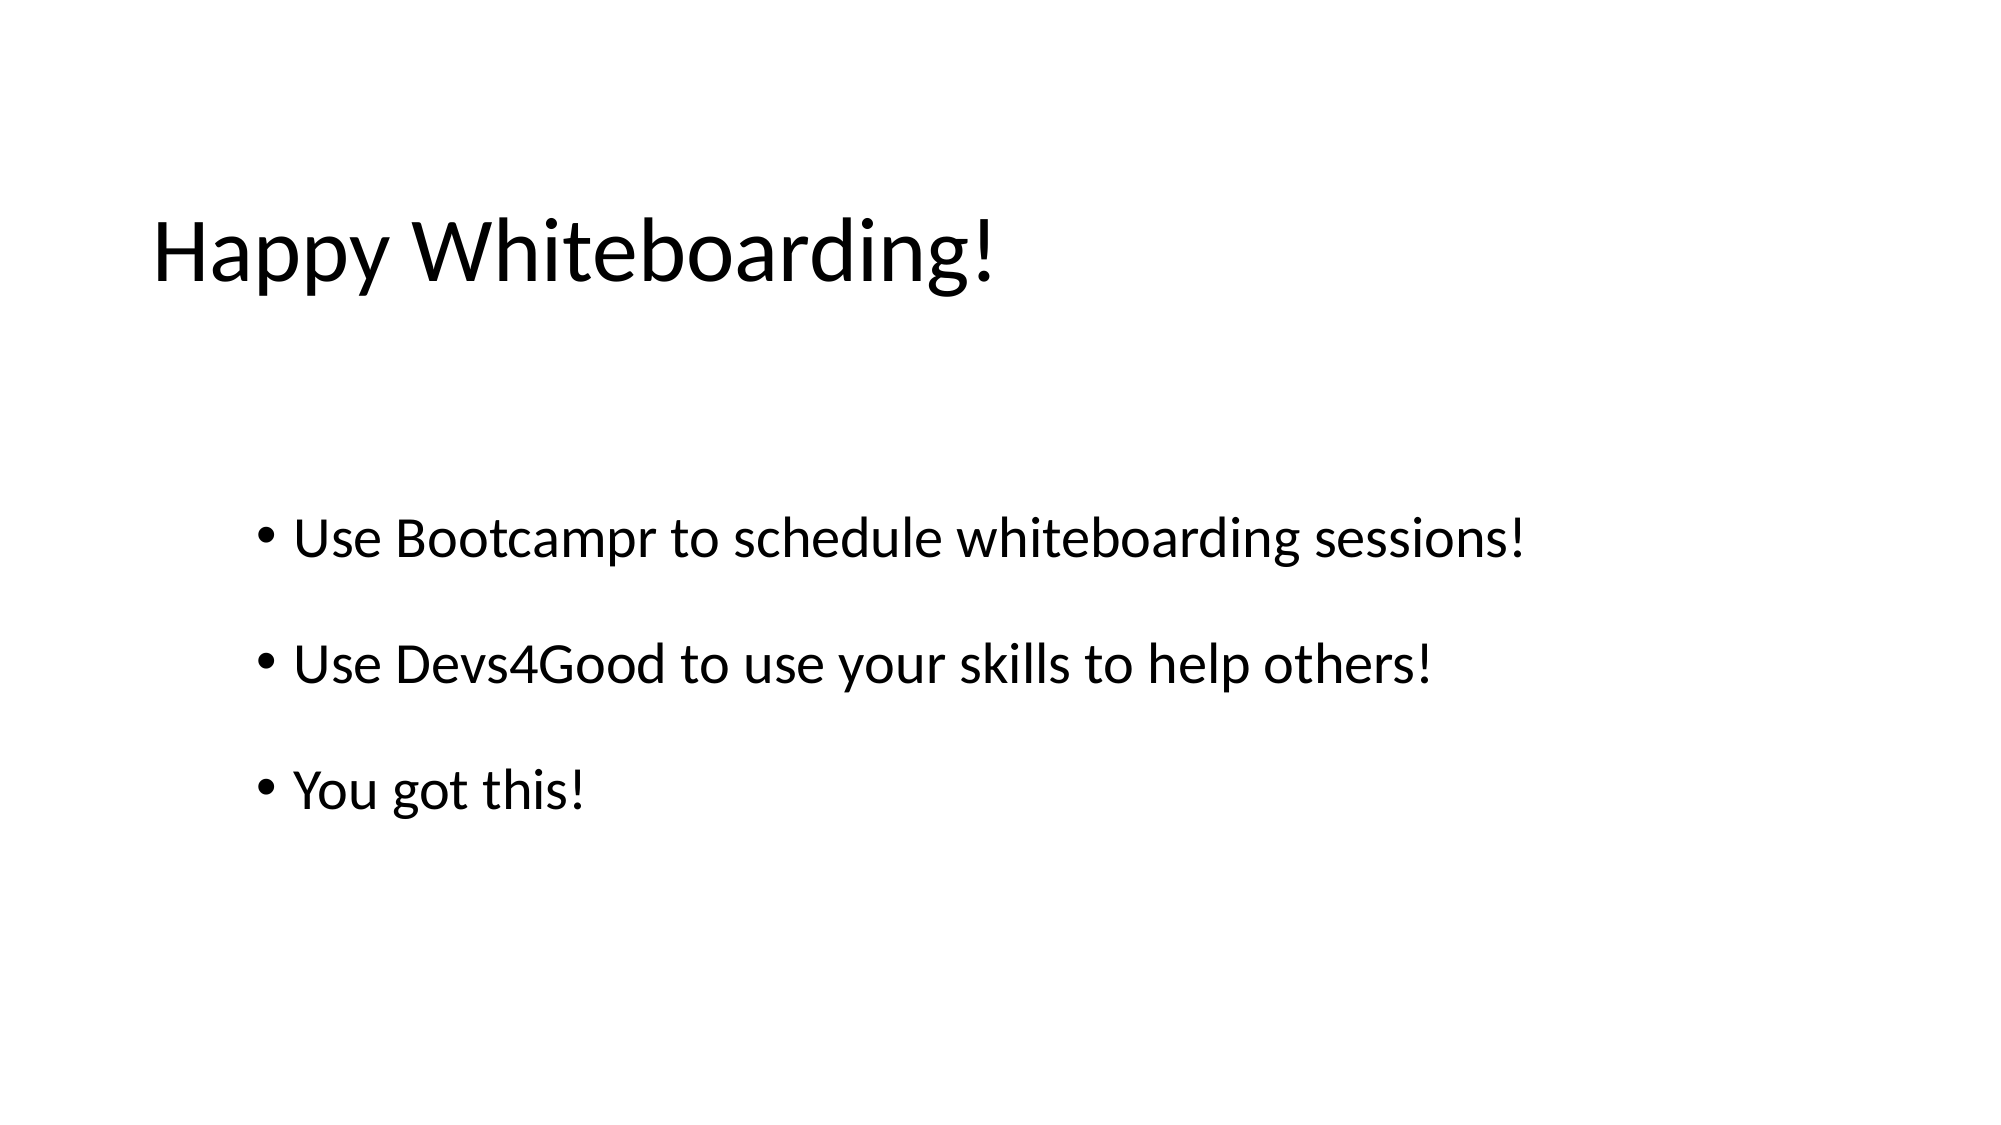

# Happy Whiteboarding!
Use Bootcampr to schedule whiteboarding sessions!
Use Devs4Good to use your skills to help others!
You got this!